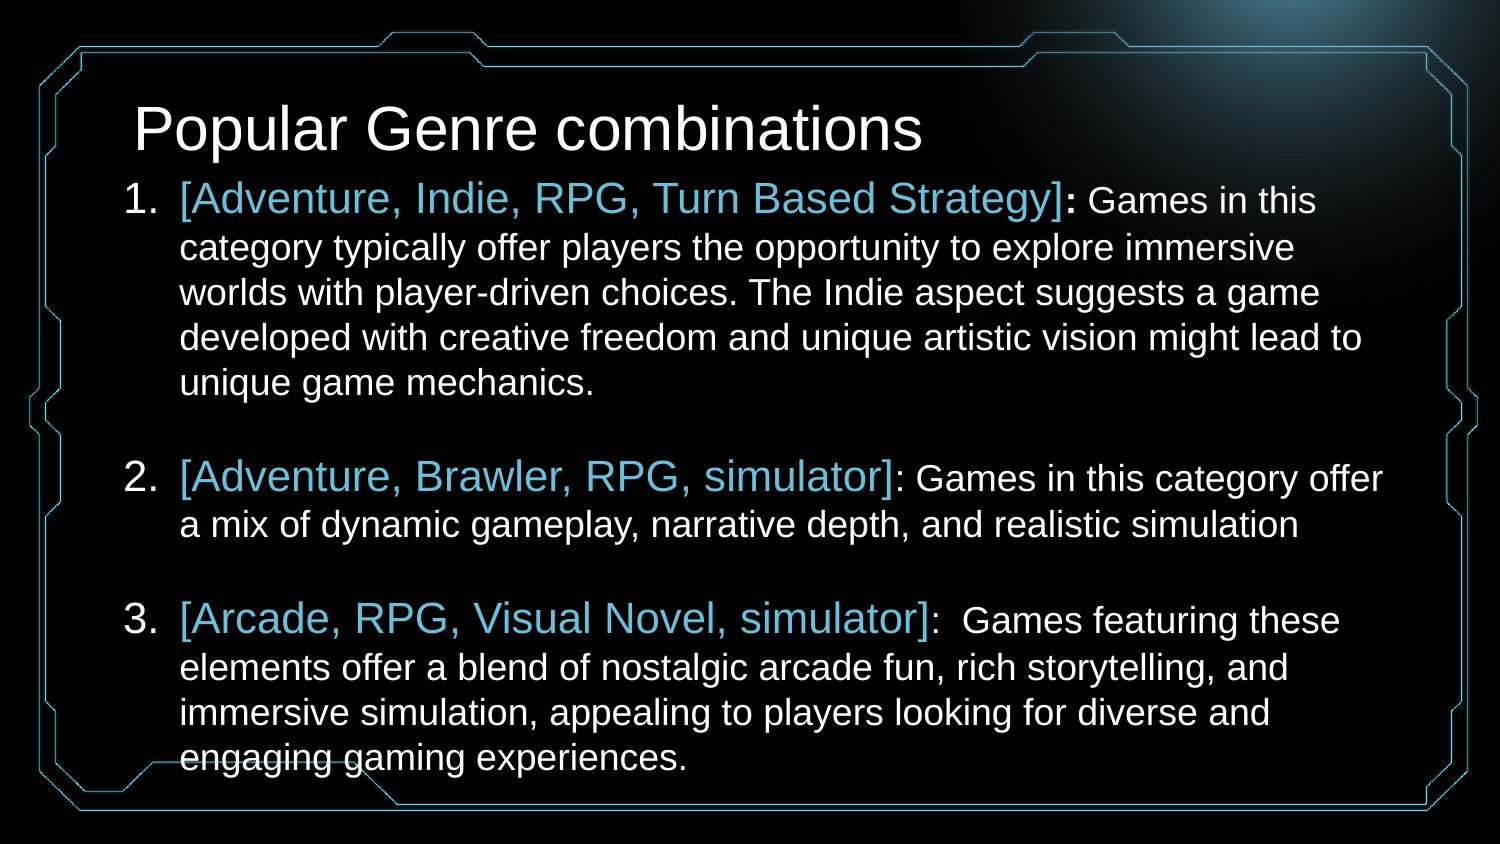

# Popular Genre combinations
[Adventure, Indie, RPG, Turn Based Strategy]: Games in this category typically offer players the opportunity to explore immersive worlds with player-driven choices. The Indie aspect suggests a game developed with creative freedom and unique artistic vision might lead to unique game mechanics.

[Adventure, Brawler, RPG, simulator]: Games in this category offer a mix of dynamic gameplay, narrative depth, and realistic simulation

[Arcade, RPG, Visual Novel, simulator]:  Games featuring these elements offer a blend of nostalgic arcade fun, rich storytelling, and immersive simulation, appealing to players looking for diverse and engaging gaming experiences.